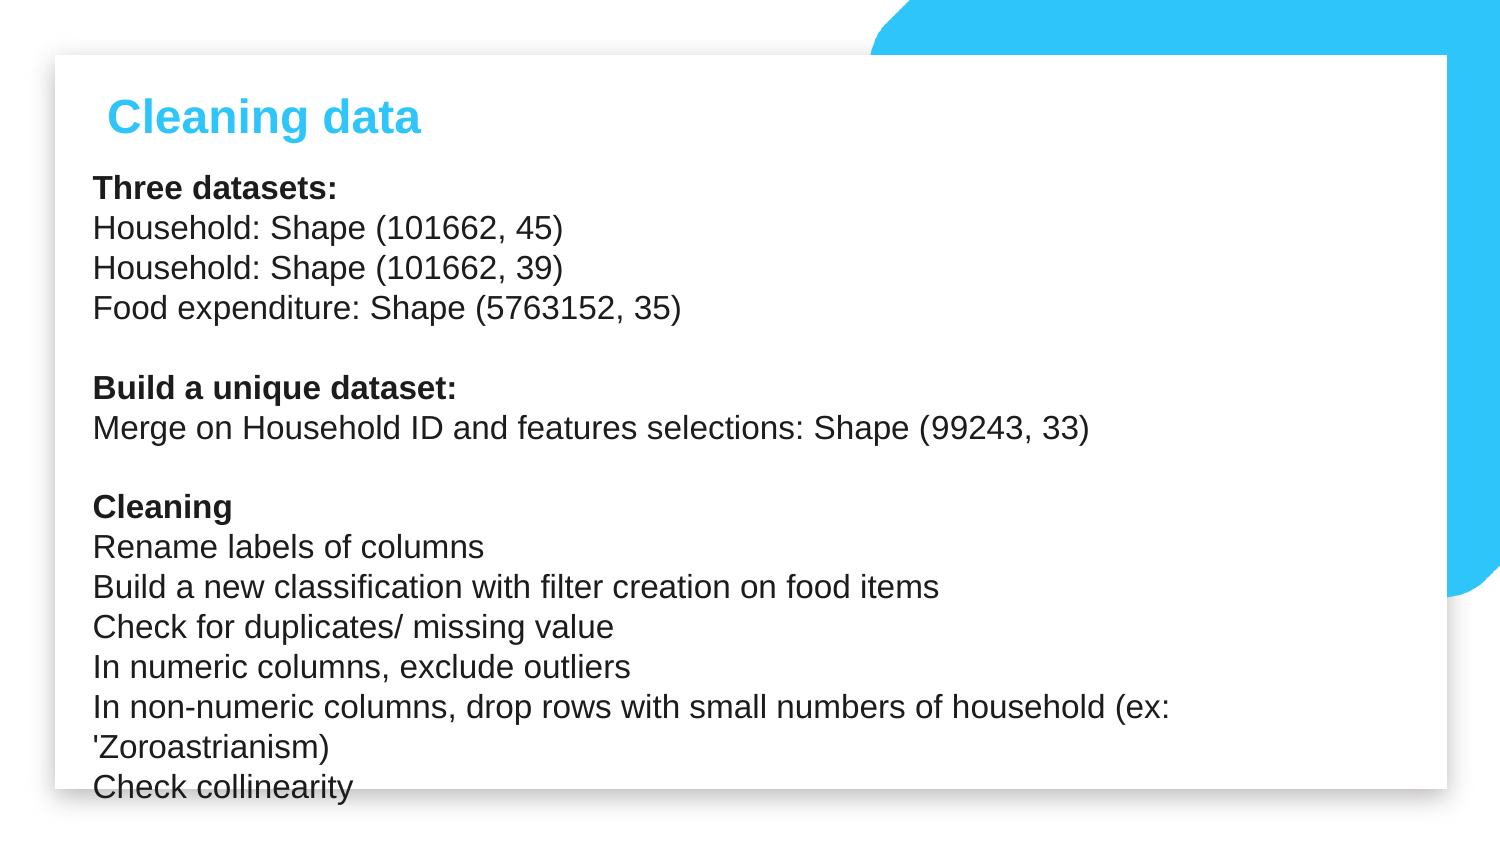

Cleaning data
Three datasets:
Household: Shape (101662, 45)
Household: Shape (101662, 39)
Food expenditure: Shape (5763152, 35)

Build a unique dataset:
Merge on Household ID and features selections: Shape (99243, 33)

Cleaning
Rename labels of columns
Build a new classification with filter creation on food items
Check for duplicates/ missing value
In numeric columns, exclude outliers
In non-numeric columns, drop rows with small numbers of household (ex: 'Zoroastrianism)
Check collinearity